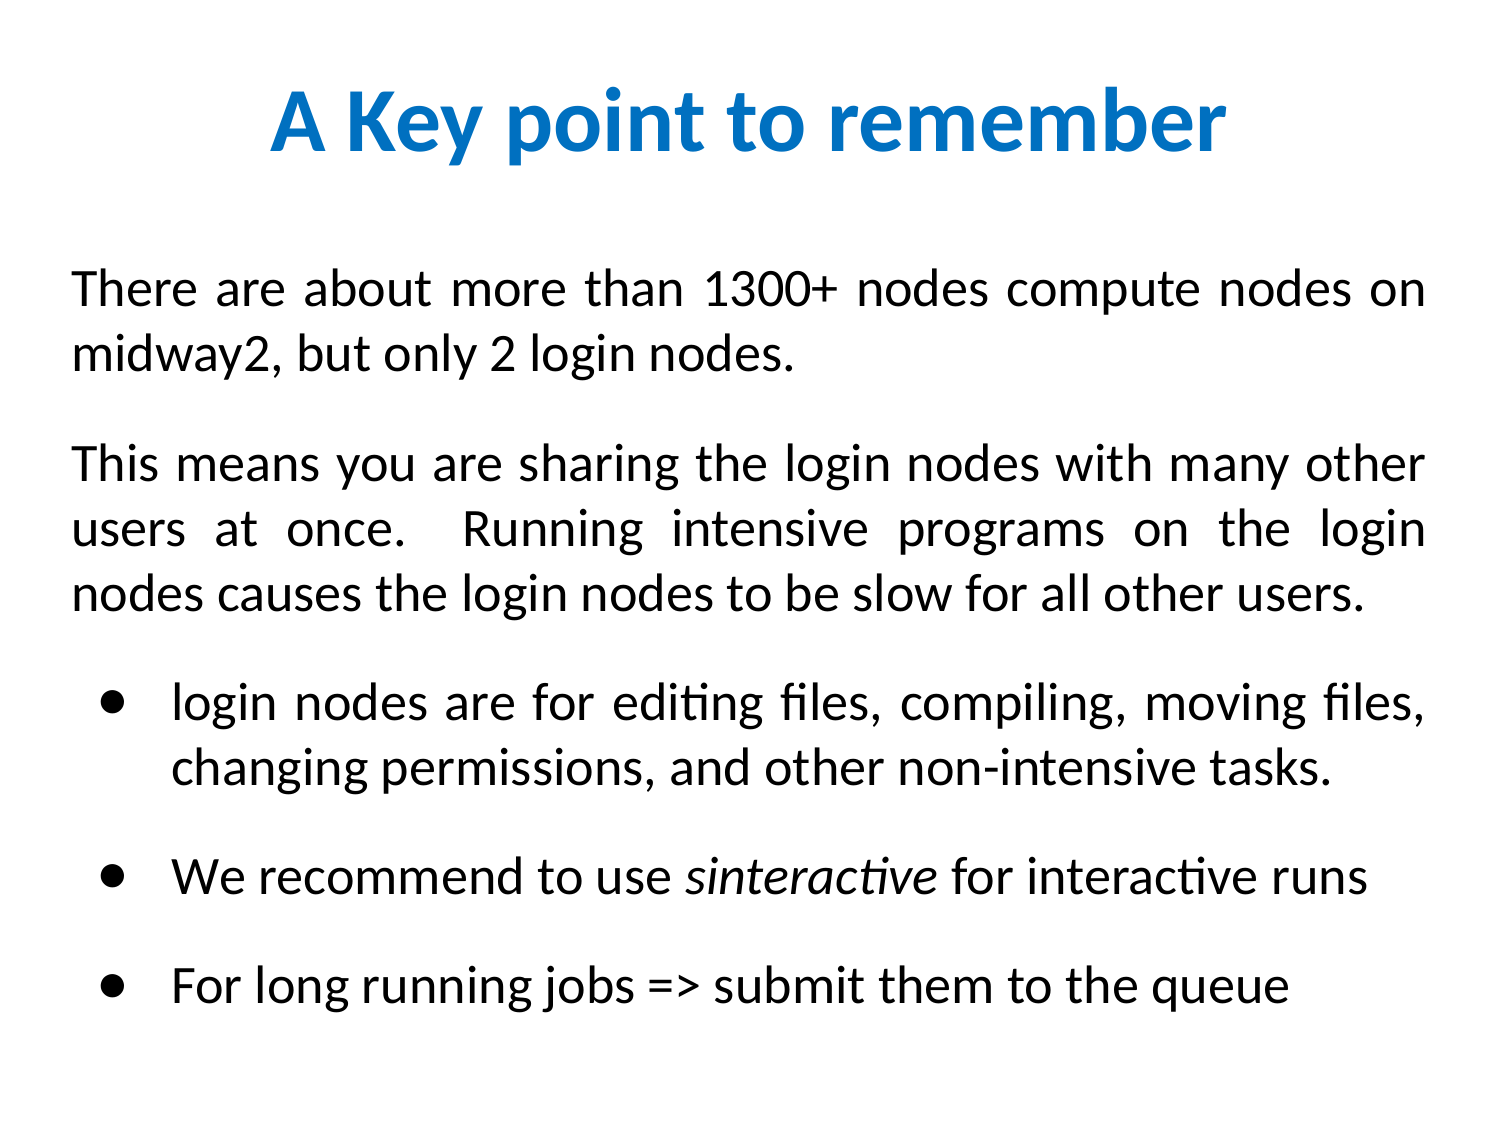

A Key point to remember
There are about more than 1300+ nodes compute nodes on midway2, but only 2 login nodes.
This means you are sharing the login nodes with many other users at once.  Running intensive programs on the login nodes causes the login nodes to be slow for all other users.
login nodes are for editing files, compiling, moving files, changing permissions, and other non-intensive tasks.
We recommend to use sinteractive for interactive runs
For long running jobs => submit them to the queue